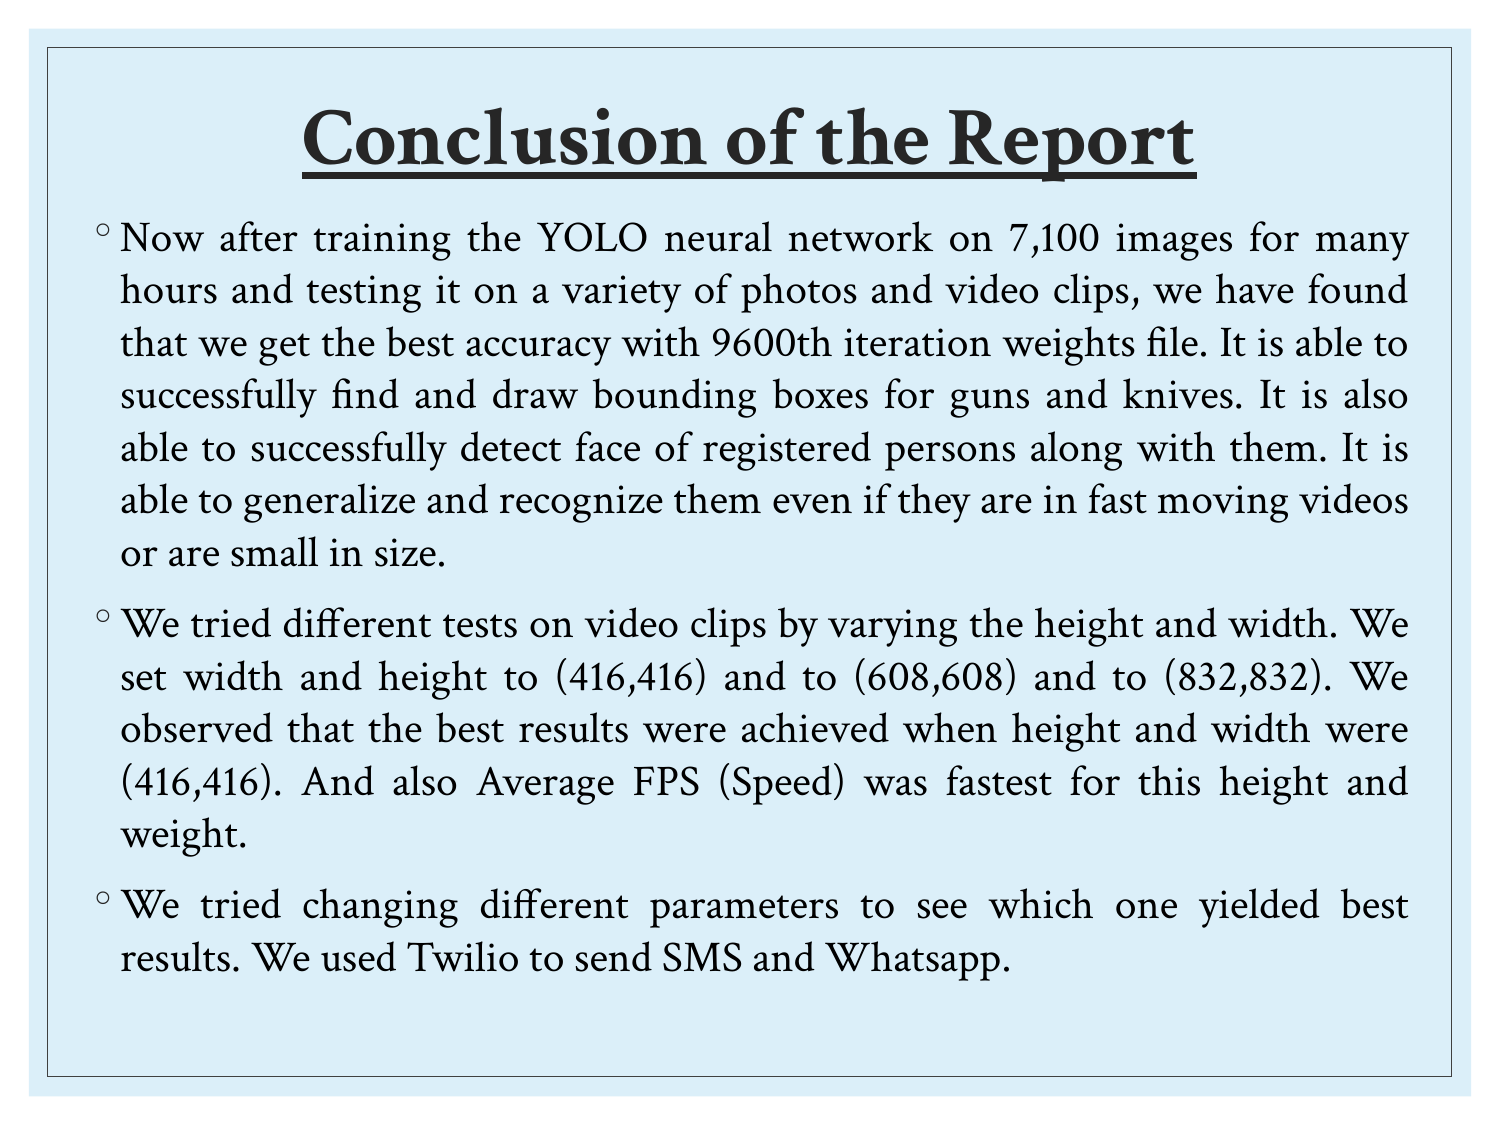

# Conclusion of the Report
Now after training the YOLO neural network on 7,100 images for many hours and testing it on a variety of photos and video clips, we have found that we get the best accuracy with 9600th iteration weights file. It is able to successfully find and draw bounding boxes for guns and knives. It is also able to successfully detect face of registered persons along with them. It is able to generalize and recognize them even if they are in fast moving videos or are small in size.
We tried different tests on video clips by varying the height and width. We set width and height to (416,416) and to (608,608) and to (832,832). We observed that the best results were achieved when height and width were (416,416). And also Average FPS (Speed) was fastest for this height and weight.
We tried changing different parameters to see which one yielded best results. We used Twilio to send SMS and Whatsapp.